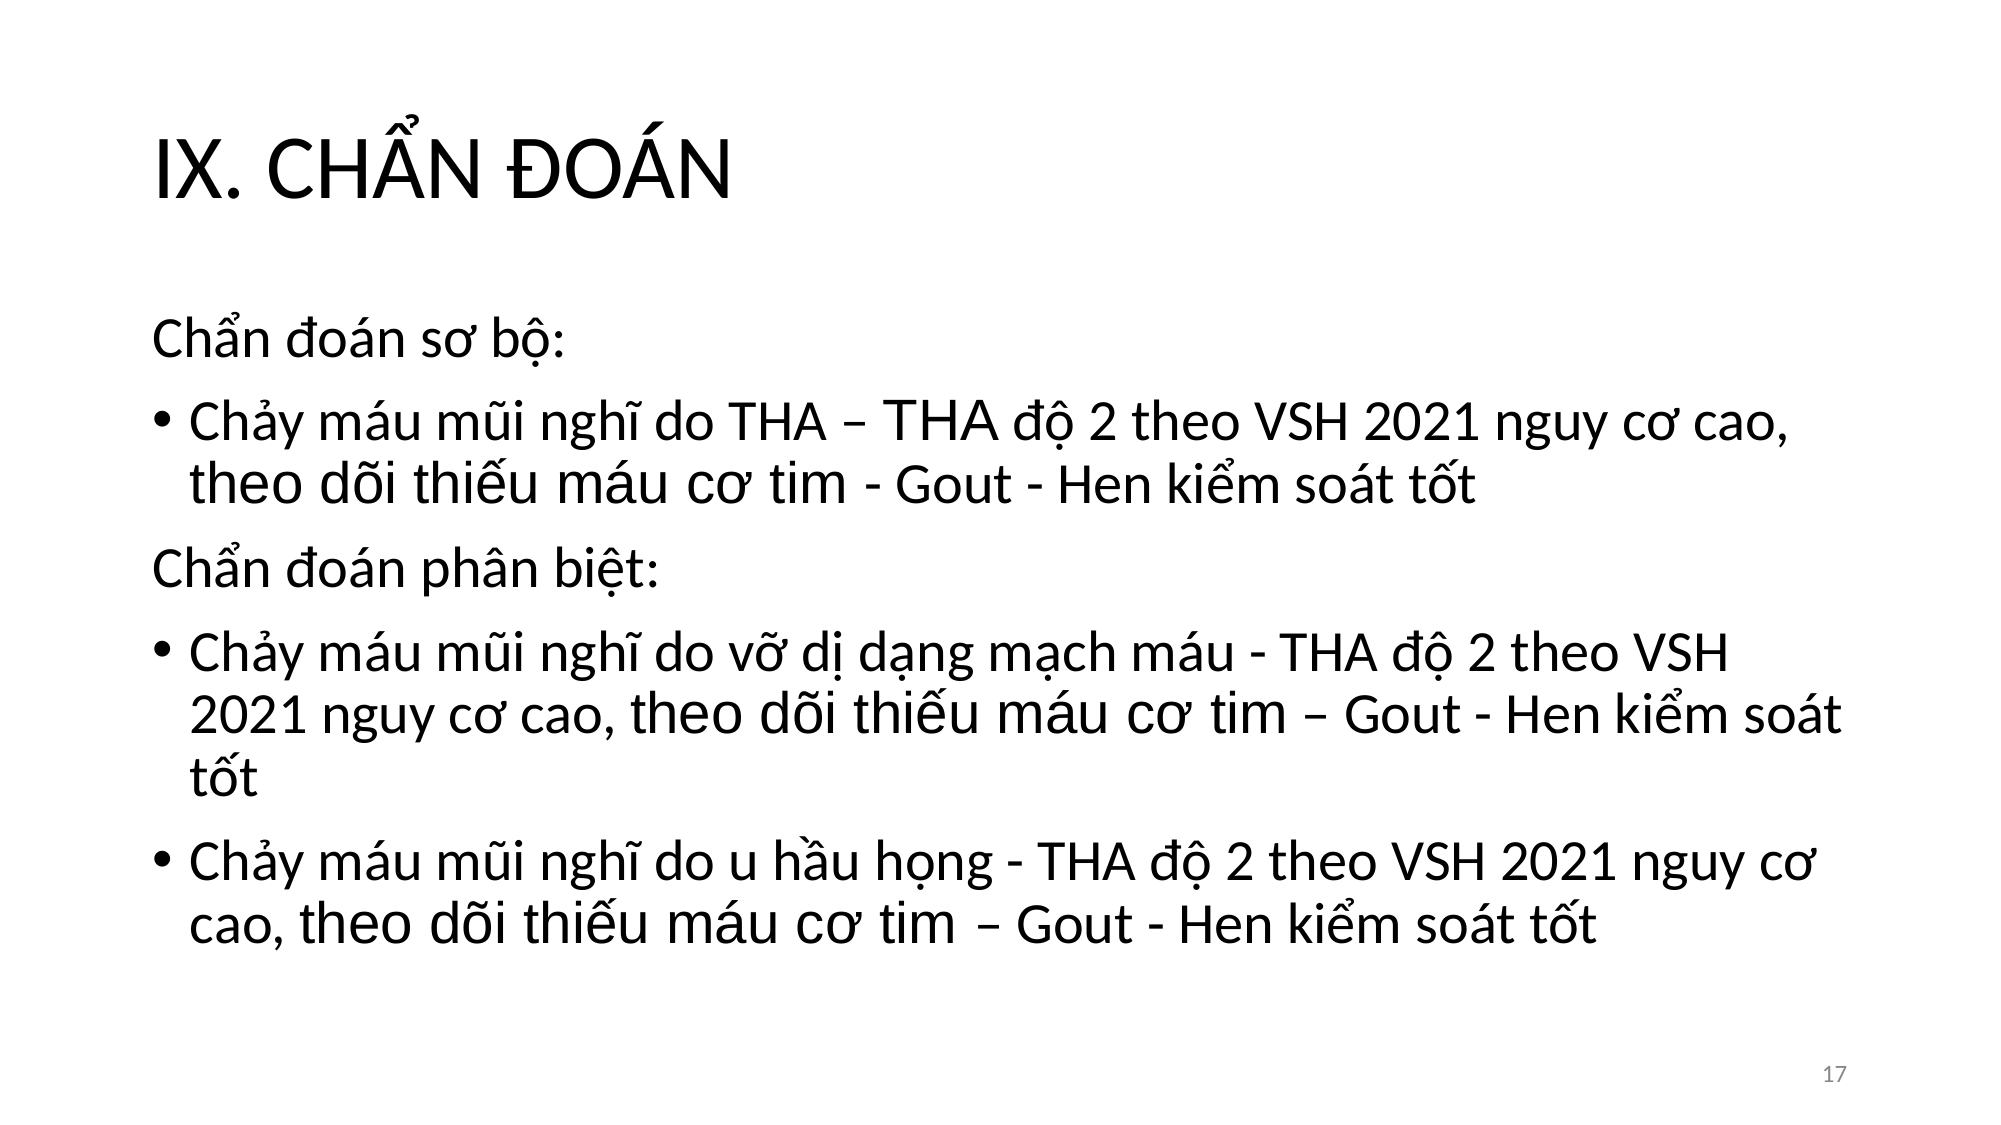

# IX. CHẨN ĐOÁN
Chẩn đoán sơ bộ:
Chảy máu mũi nghĩ do THA – THA độ 2 theo VSH 2021 nguy cơ cao, theo dõi thiếu máu cơ tim - Gout - Hen kiểm soát tốt
Chẩn đoán phân biệt:
Chảy máu mũi nghĩ do vỡ dị dạng mạch máu - THA độ 2 theo VSH 2021 nguy cơ cao, theo dõi thiếu máu cơ tim – Gout - Hen kiểm soát tốt
Chảy máu mũi nghĩ do u hầu họng - THA độ 2 theo VSH 2021 nguy cơ cao, theo dõi thiếu máu cơ tim – Gout - Hen kiểm soát tốt

17